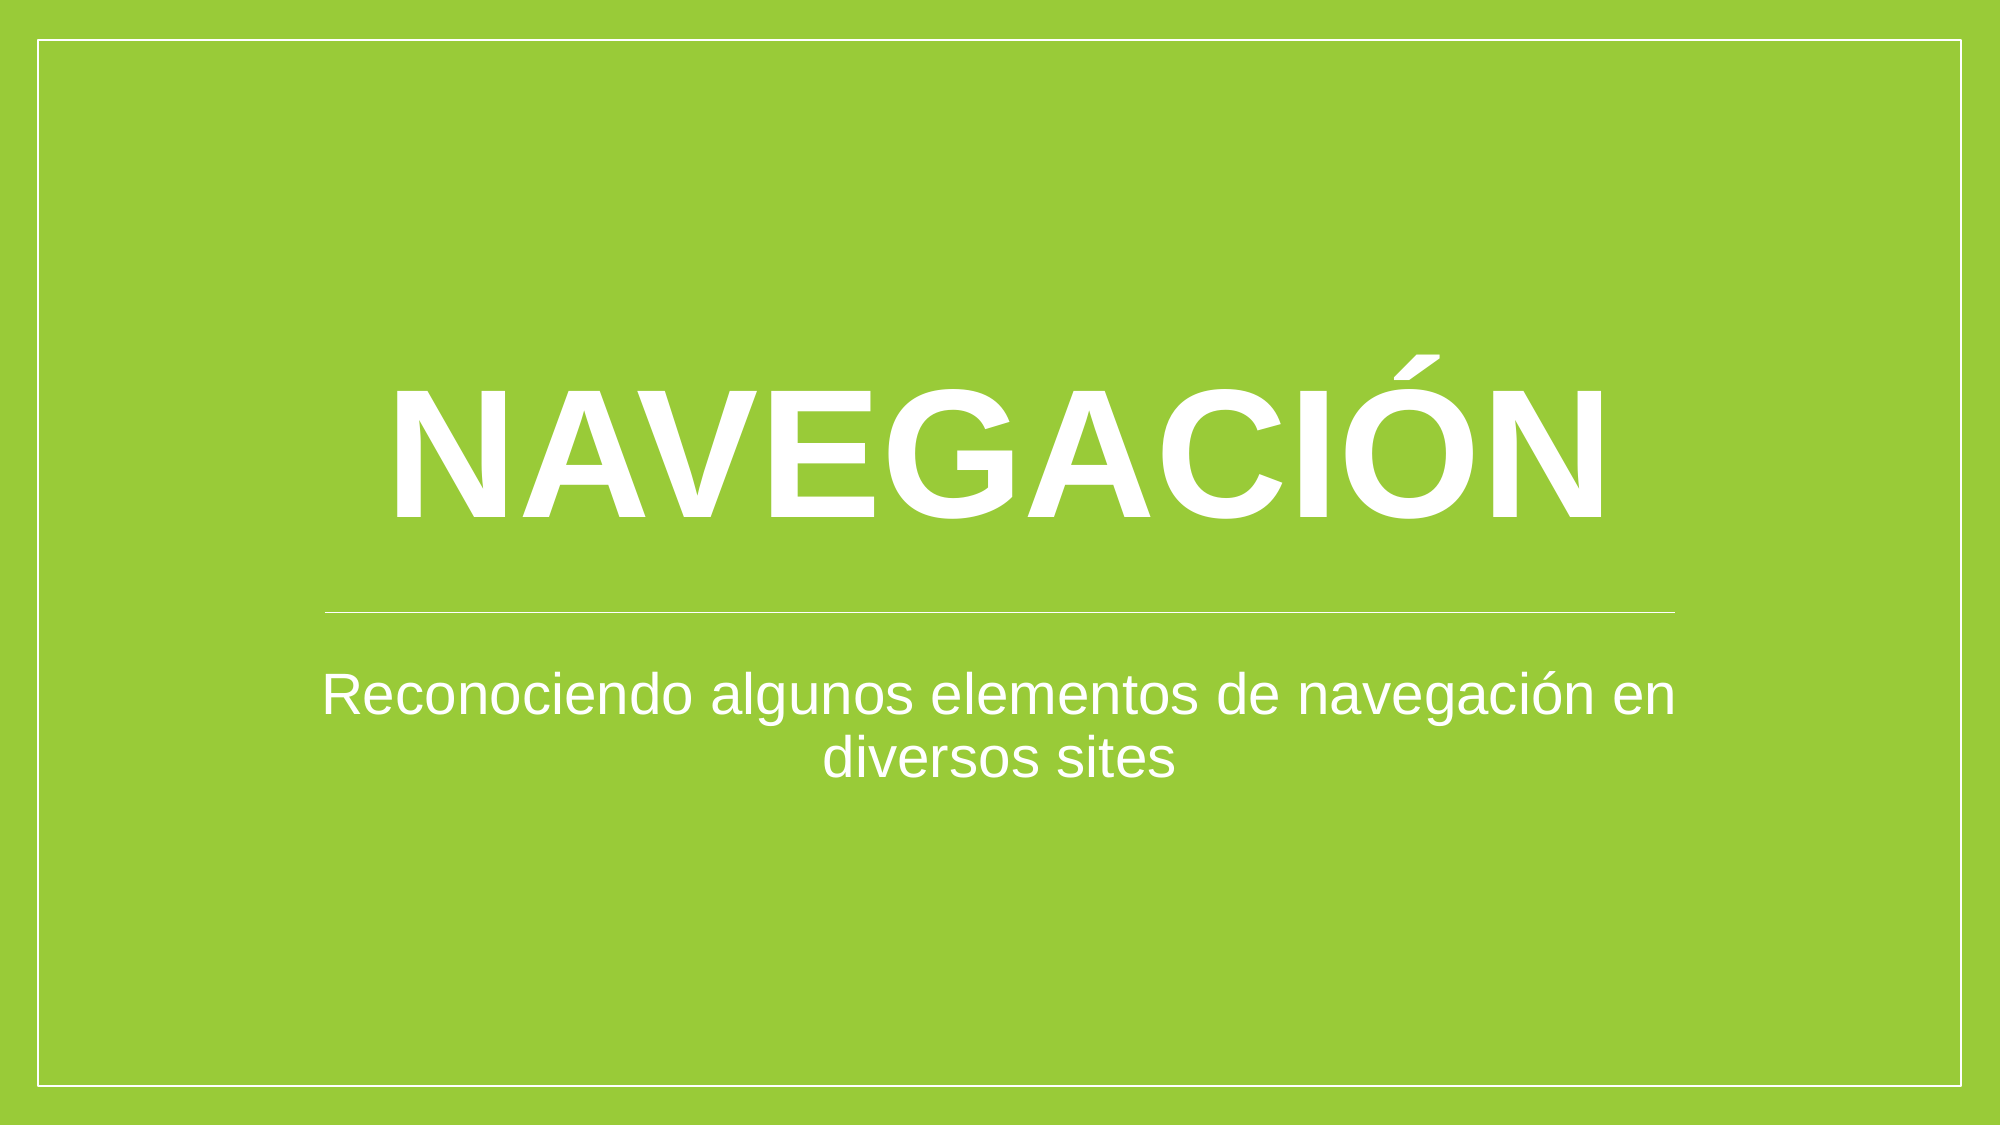

# NAVEGACIÓN
Reconociendo algunos elementos de navegación en diversos sites